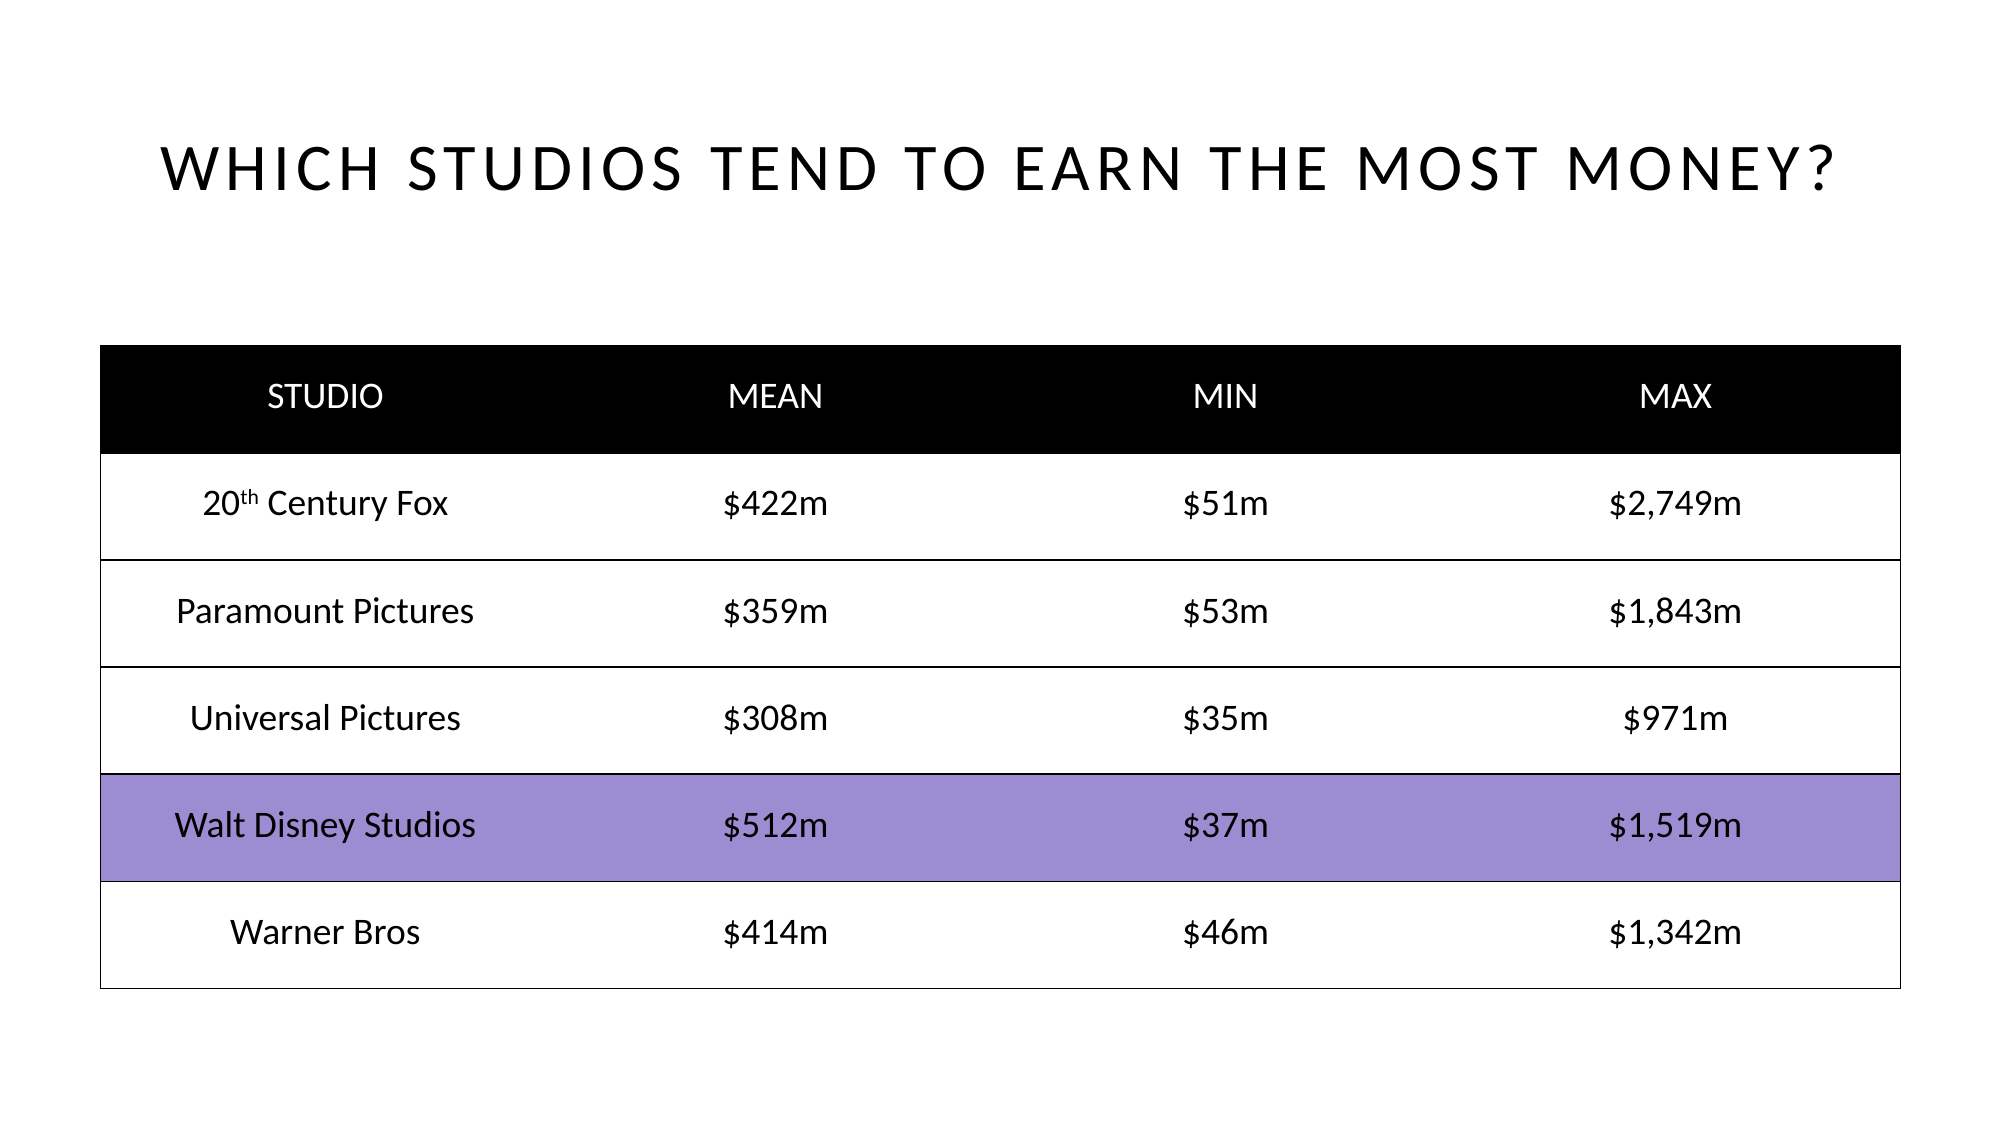

# Which studios tend to earn the most money?
| STUDIO | MEAN | MIN | MAX |
| --- | --- | --- | --- |
| 20th Century Fox | $422m | $51m | $2,749m |
| Paramount Pictures | $359m | $53m | $1,843m |
| Universal Pictures | $308m | $35m | $971m |
| Walt Disney Studios | $512m | $37m | $1,519m |
| Warner Bros | $414m | $46m | $1,342m |